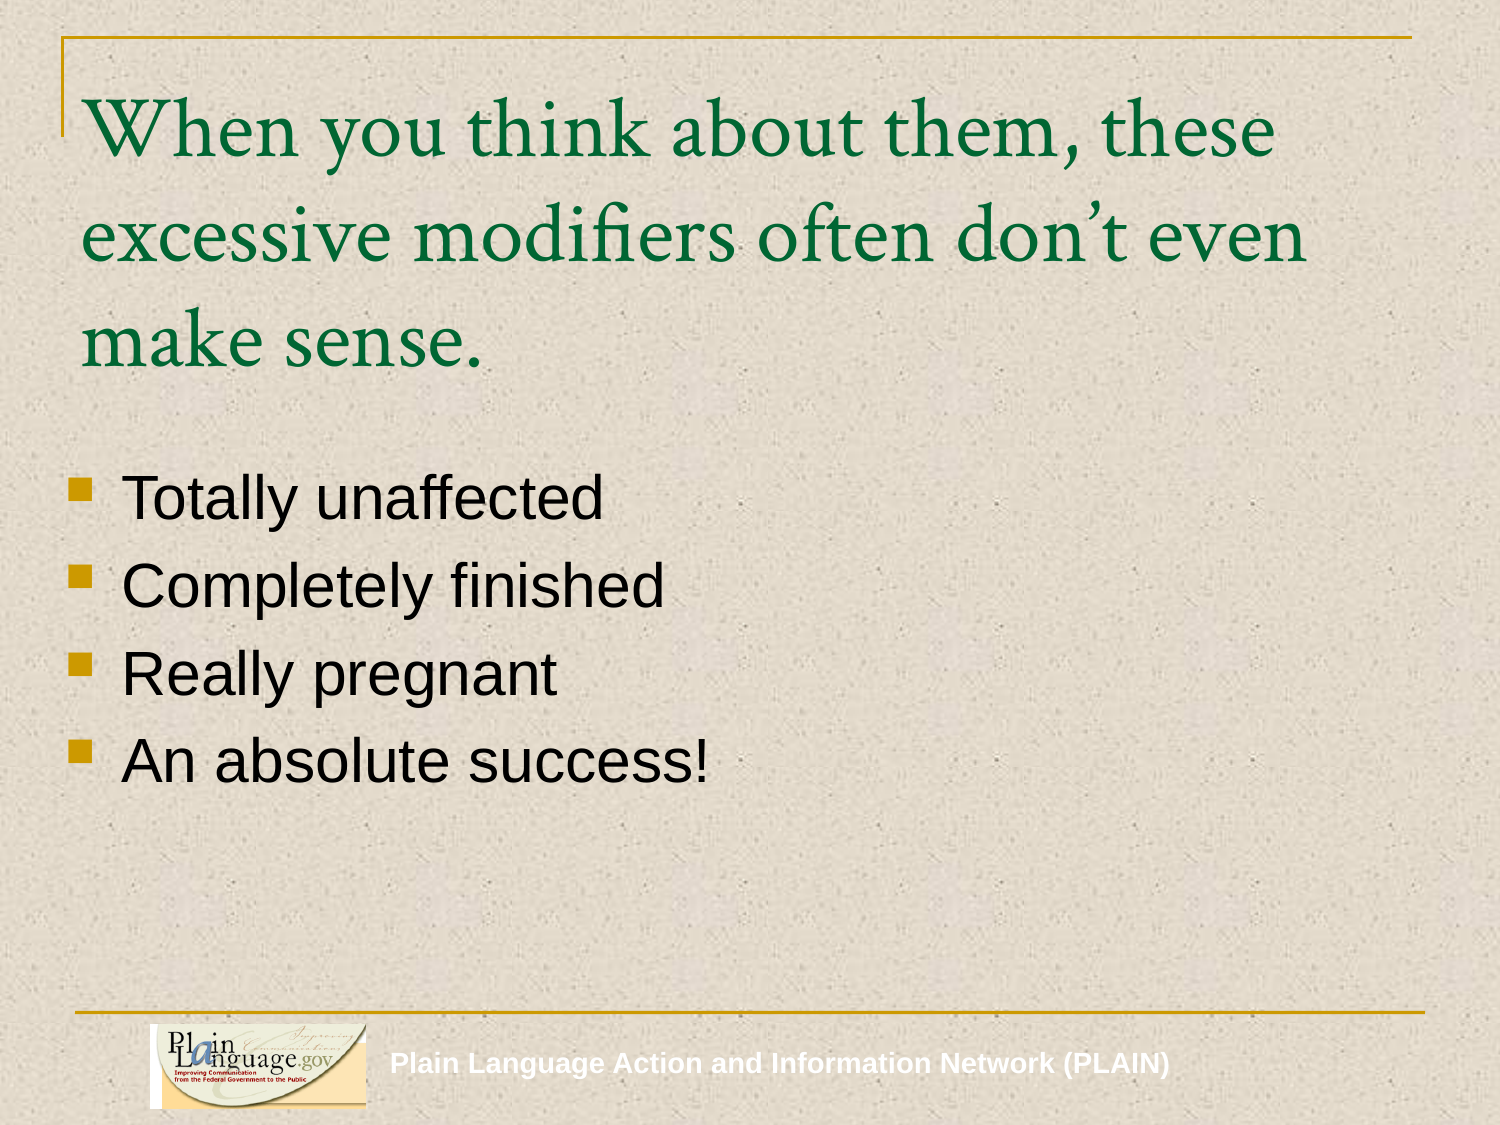

# When you think about them, these excessive modifiers often don’t even make sense.
Totally unaffected
Completely finished
Really pregnant
An absolute success!